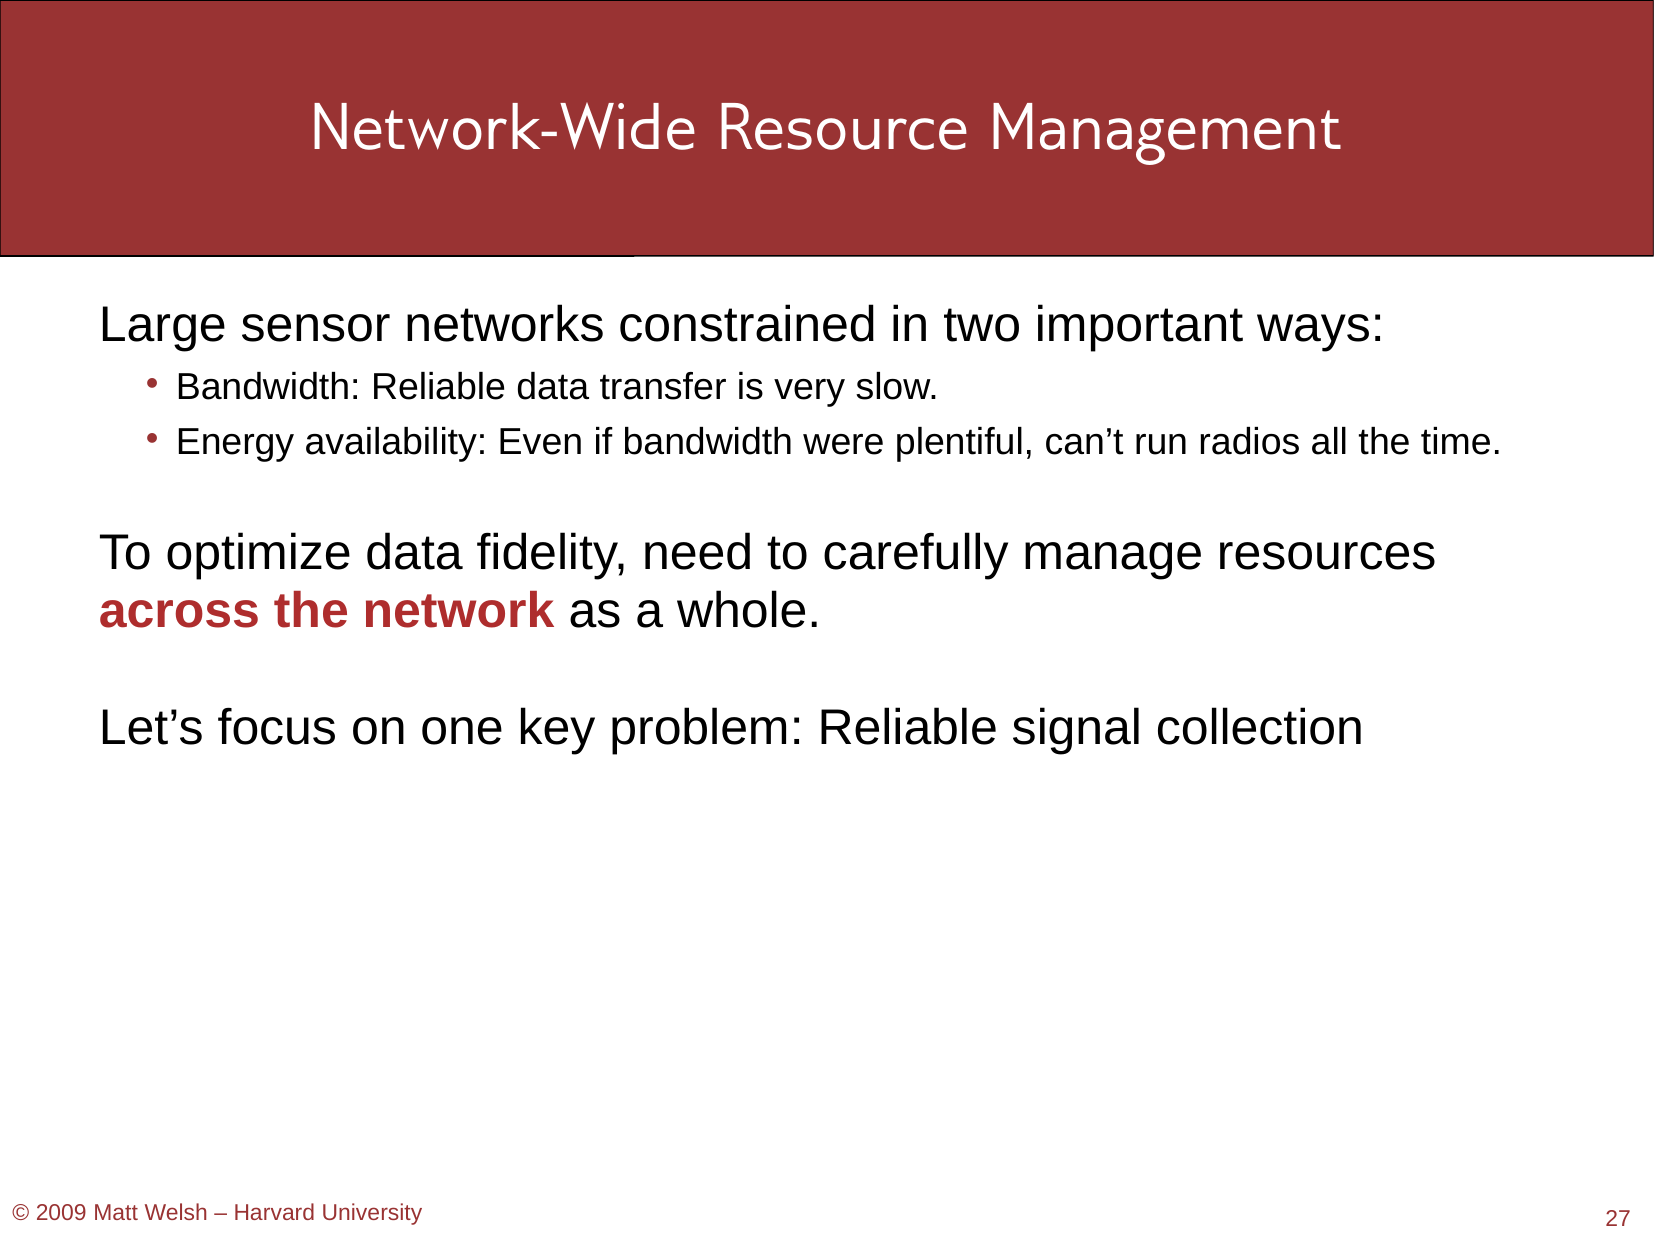

# Network-Wide Resource Management
Large sensor networks constrained in two important ways:
Bandwidth: Reliable data transfer is very slow.
Energy availability: Even if bandwidth were plentiful, can’t run radios all the time.
To optimize data fidelity, need to carefully manage resources
across the network as a whole.
Let’s focus on one key problem: Reliable signal collection